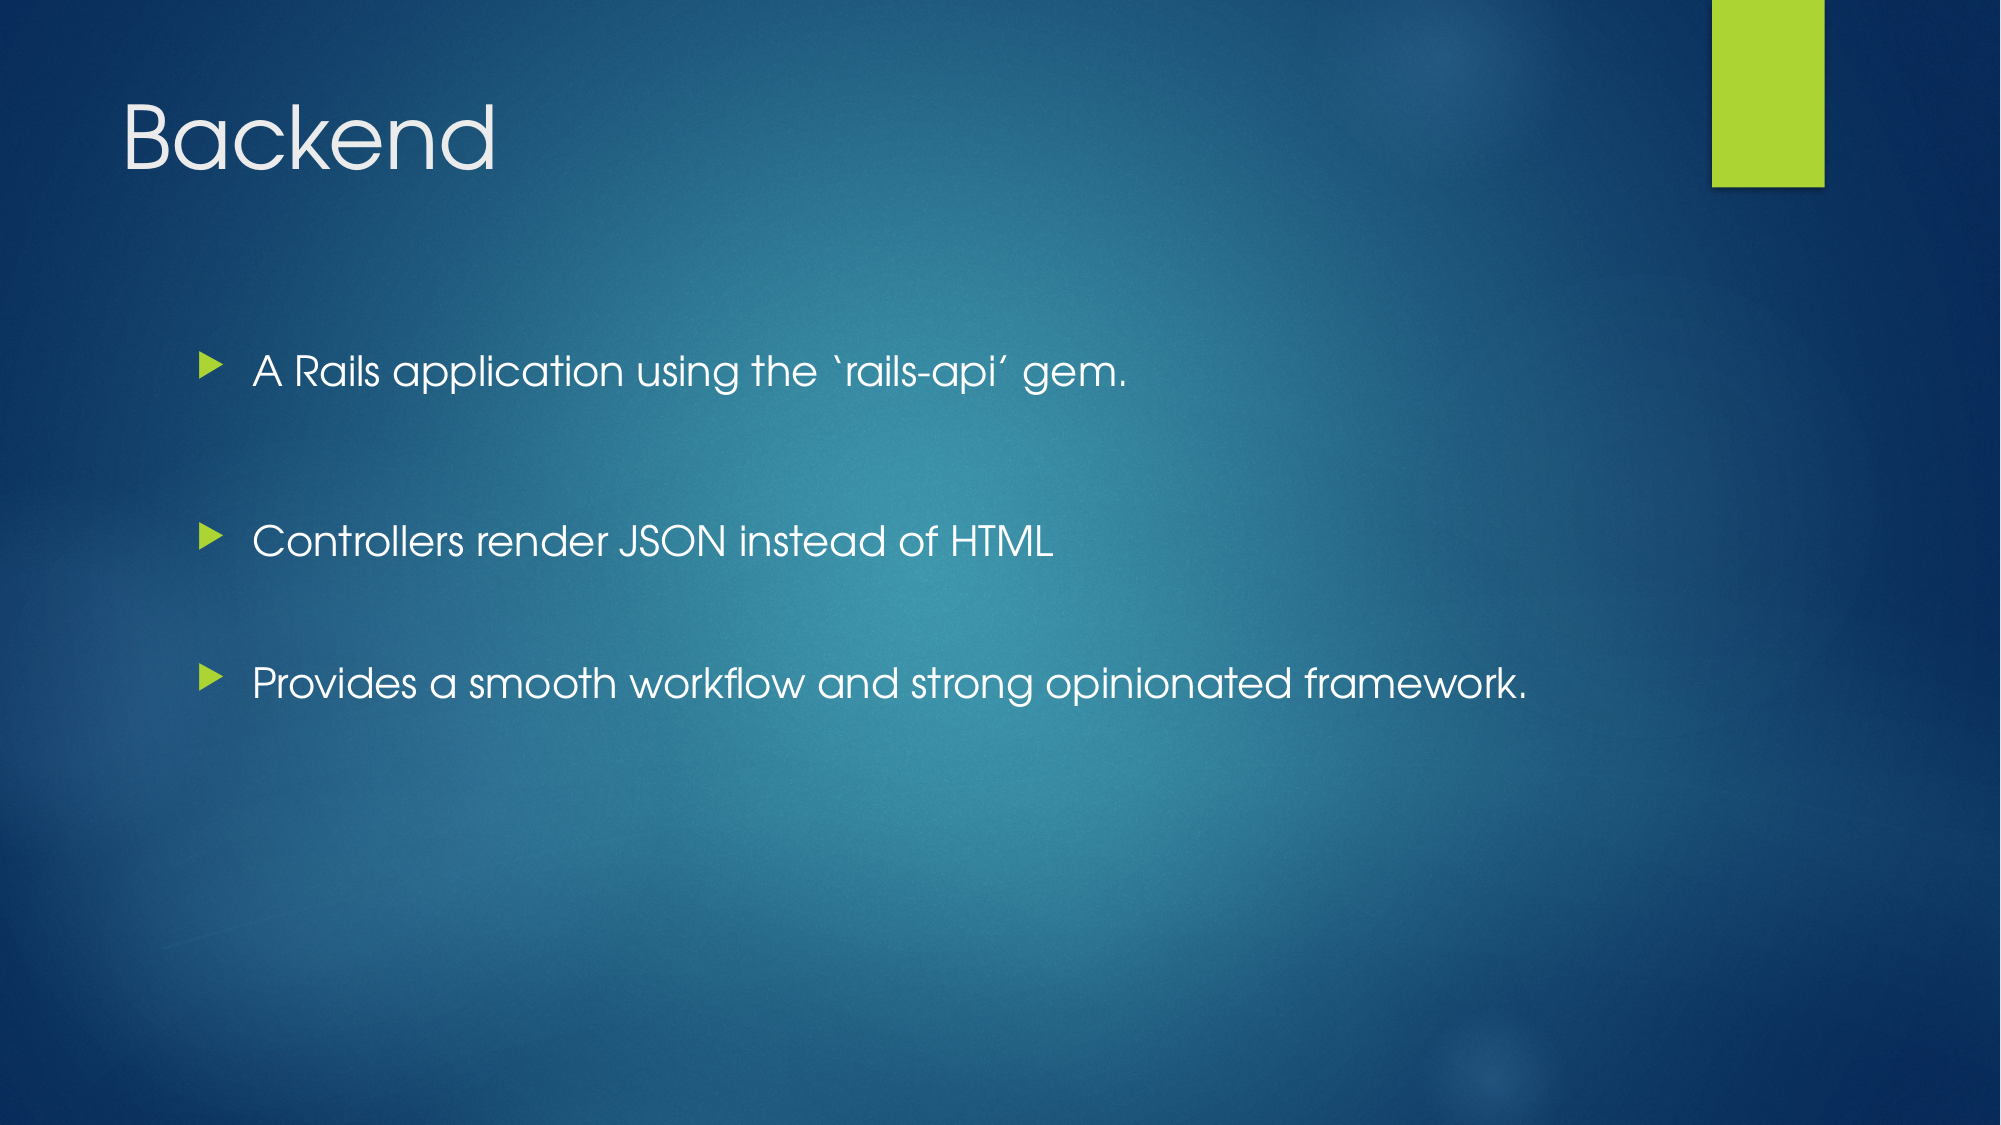

# Backend
A Rails application using the ‘rails-api’ gem.
Controllers render JSON instead of HTML

Provides a smooth workflow and strong opinionated framework.